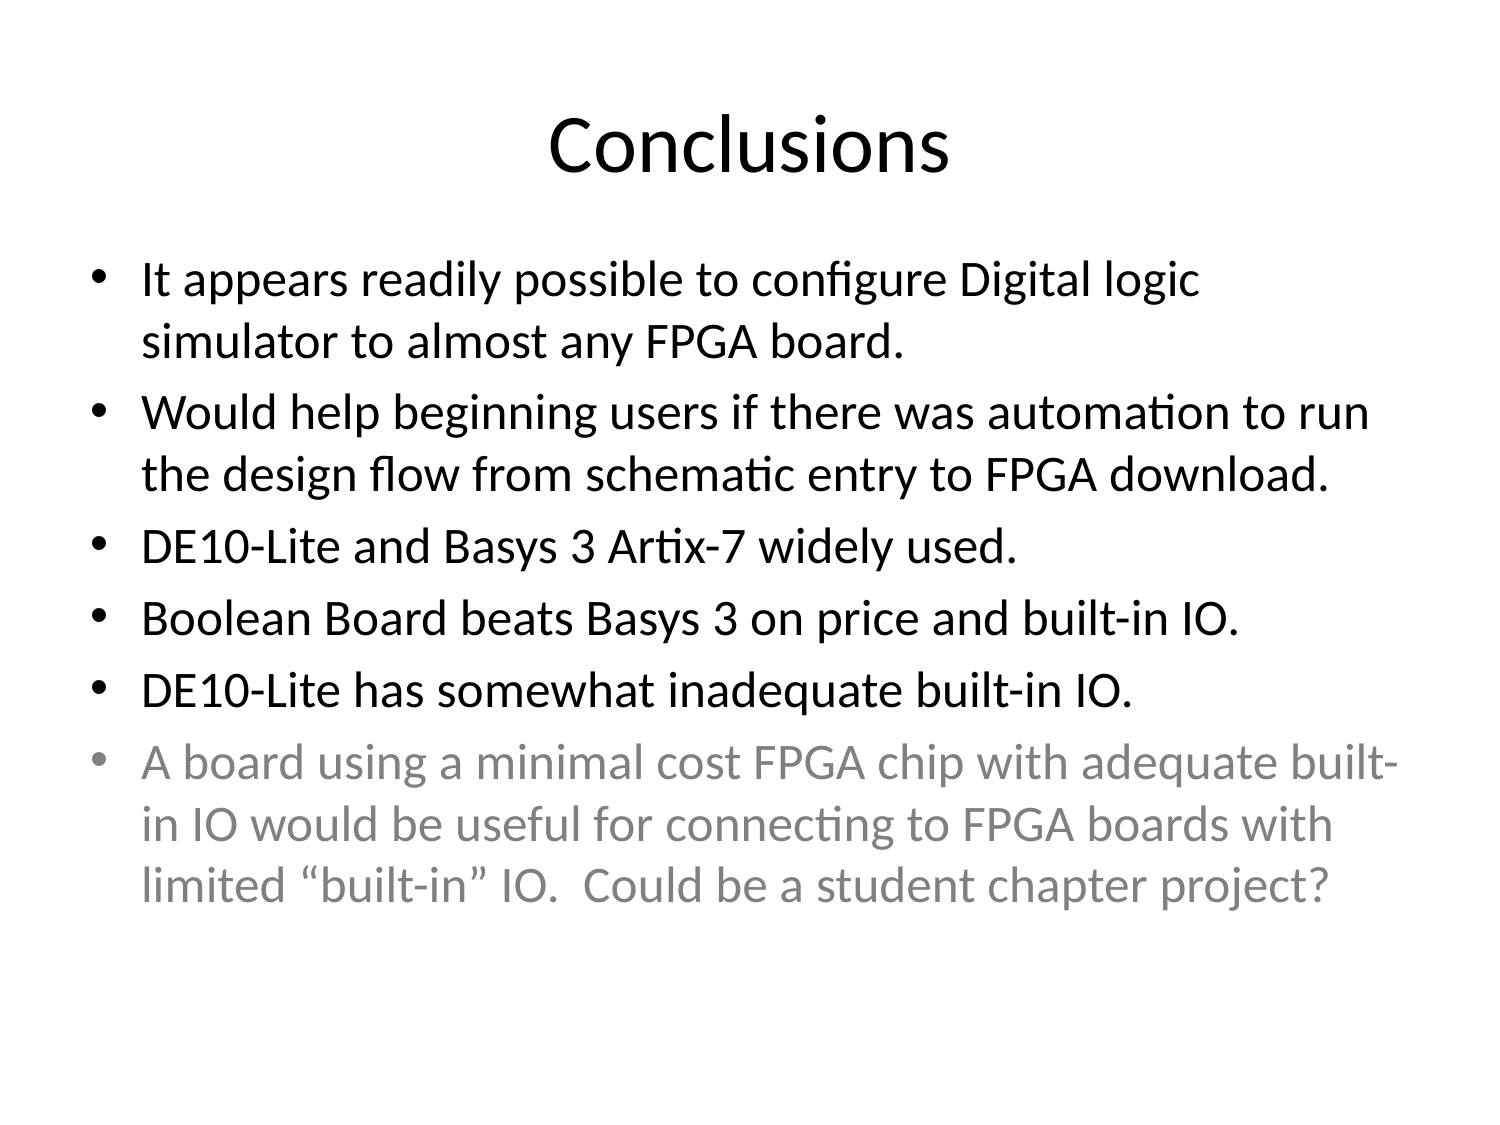

# Conclusions
It appears readily possible to configure Digital logic simulator to almost any FPGA board.
Would help beginning users if there was automation to run the design flow from schematic entry to FPGA download.
DE10-Lite and Basys 3 Artix-7 widely used.
Boolean Board beats Basys 3 on price and built-in IO.
DE10-Lite has somewhat inadequate built-in IO.
A board using a minimal cost FPGA chip with adequate built-in IO would be useful for connecting to FPGA boards with limited “built-in” IO.  Could be a student chapter project?